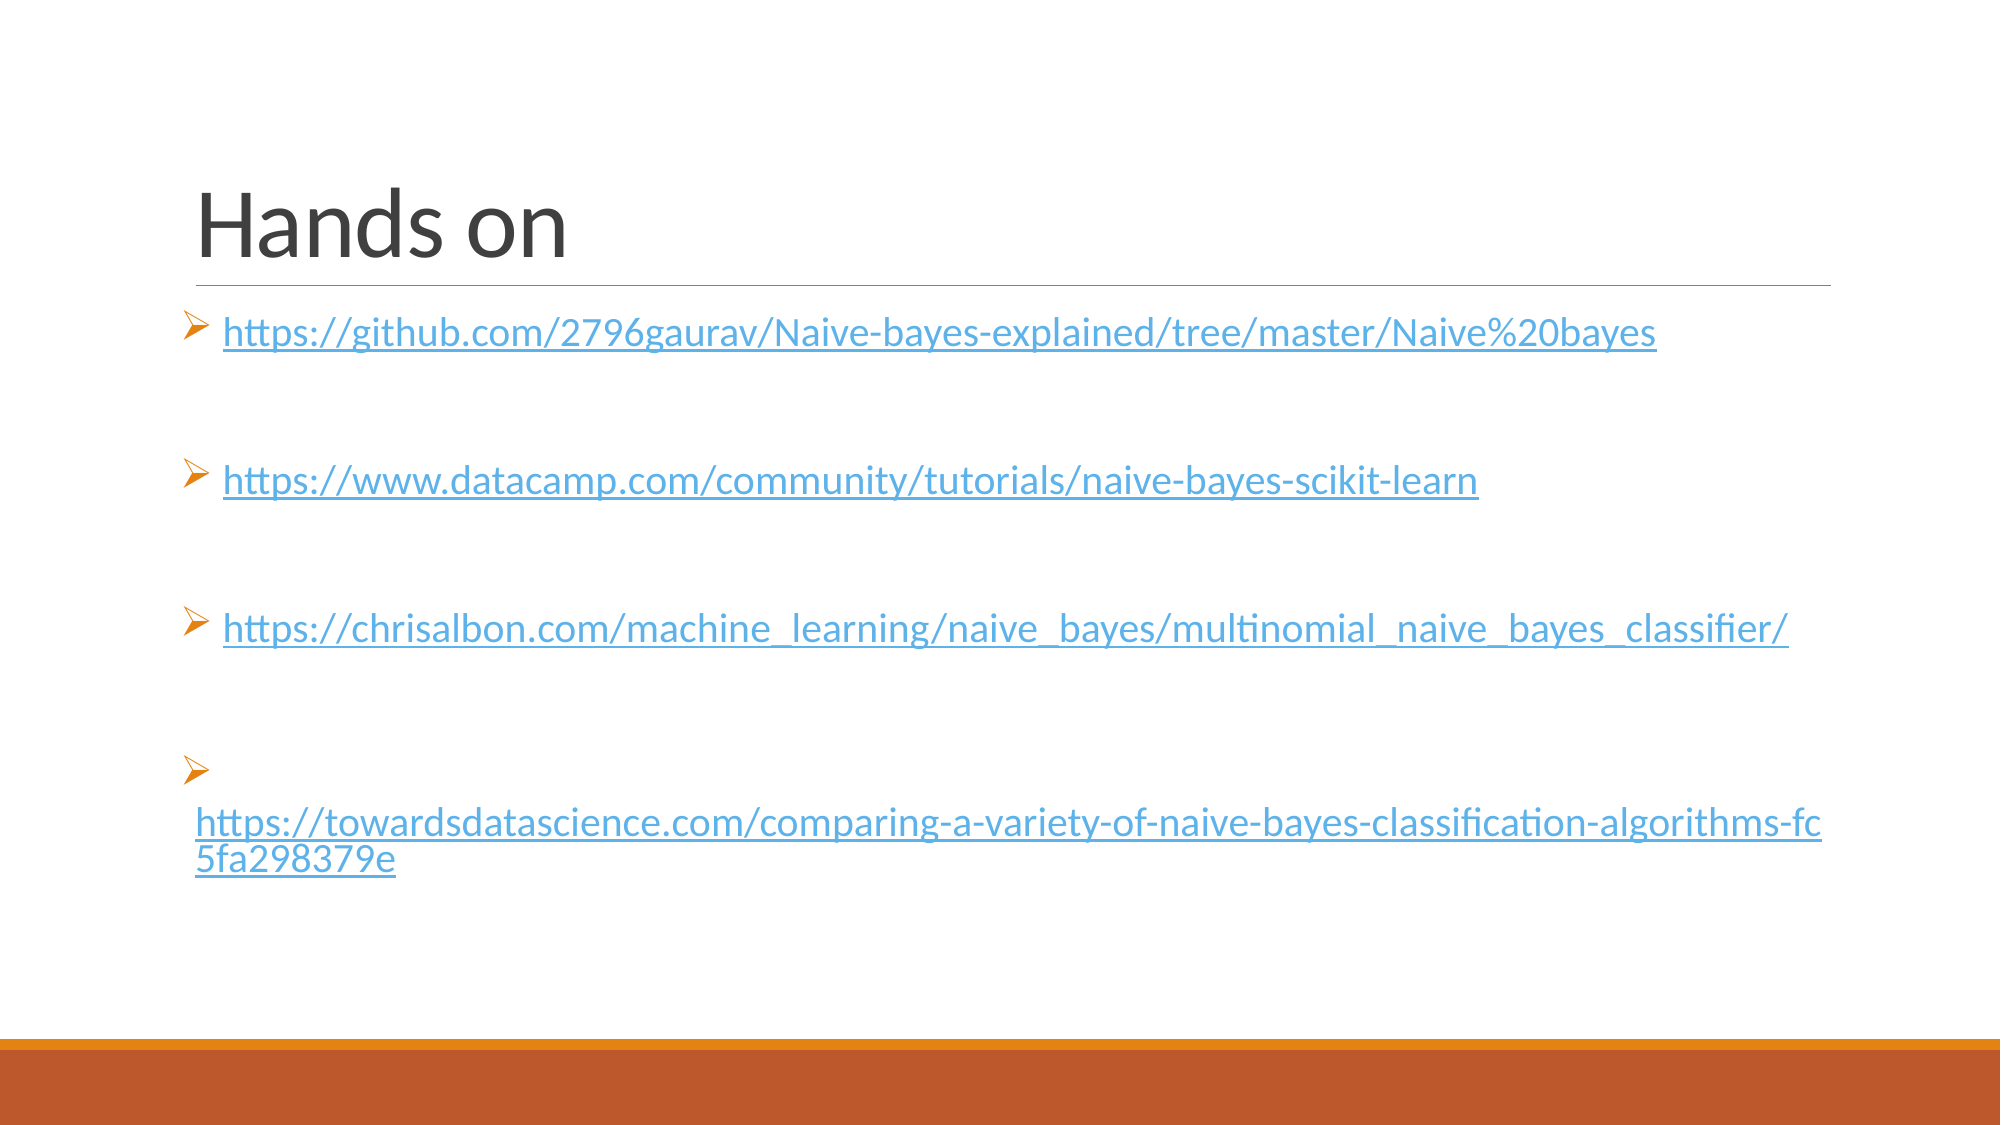

# Hands on
 https://github.com/2796gaurav/Naive-bayes-explained/tree/master/Naive%20bayes

 https://www.datacamp.com/community/tutorials/naive-bayes-scikit-learn

 https://chrisalbon.com/machine_learning/naive_bayes/multinomial_naive_bayes_classifier/

 https://towardsdatascience.com/comparing-a-variety-of-naive-bayes-classification-algorithms-fc5fa298379e